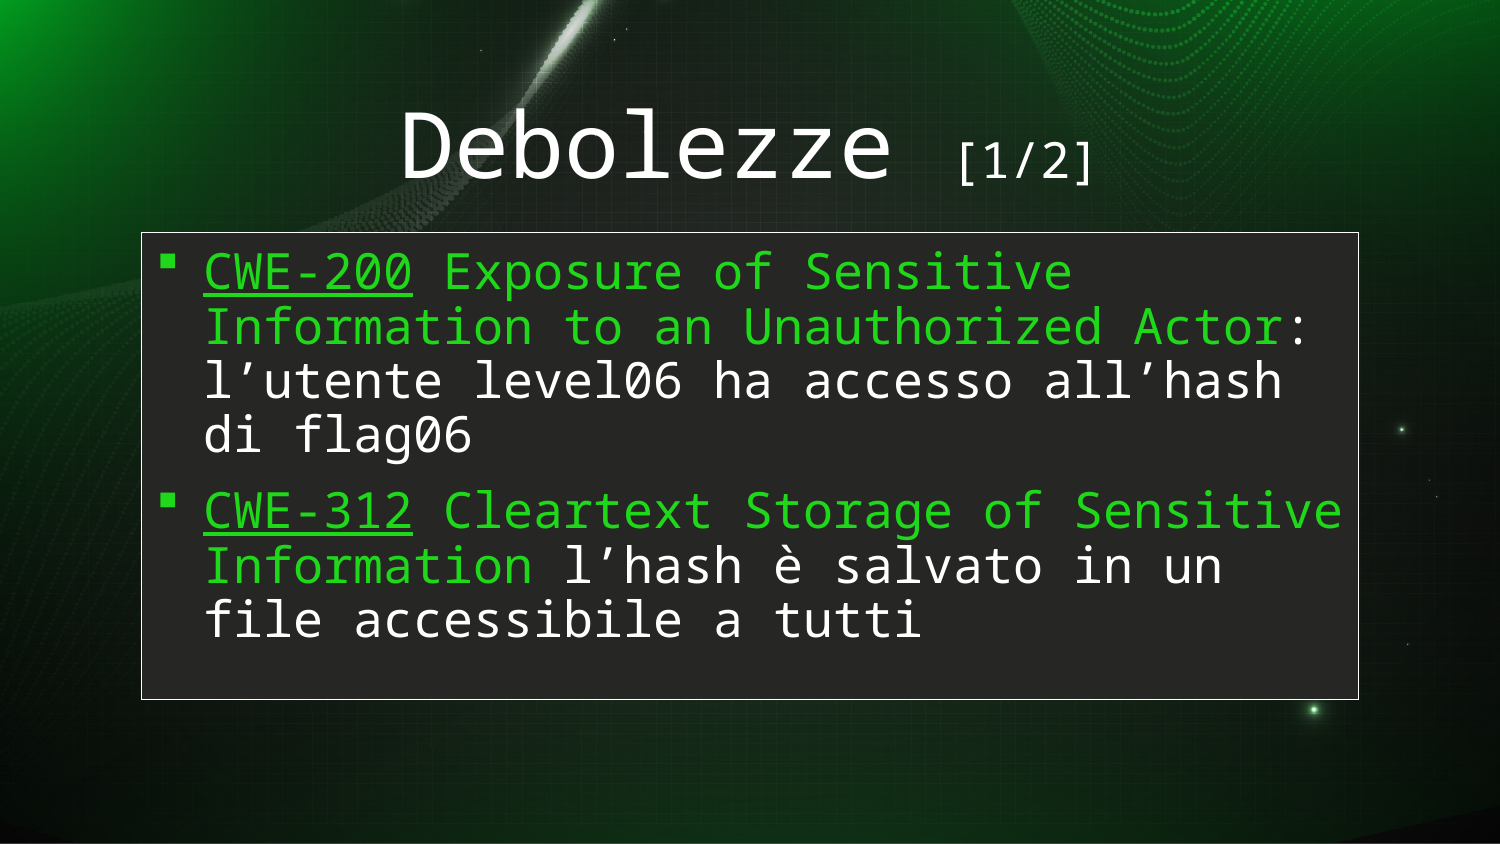

# Debolezze [1/2]
CWE-200 Exposure of Sensitive Information to an Unauthorized Actor: l’utente level06 ha accesso all’hash di flag06
CWE-312 Cleartext Storage of Sensitive Information l’hash è salvato in un file accessibile a tutti